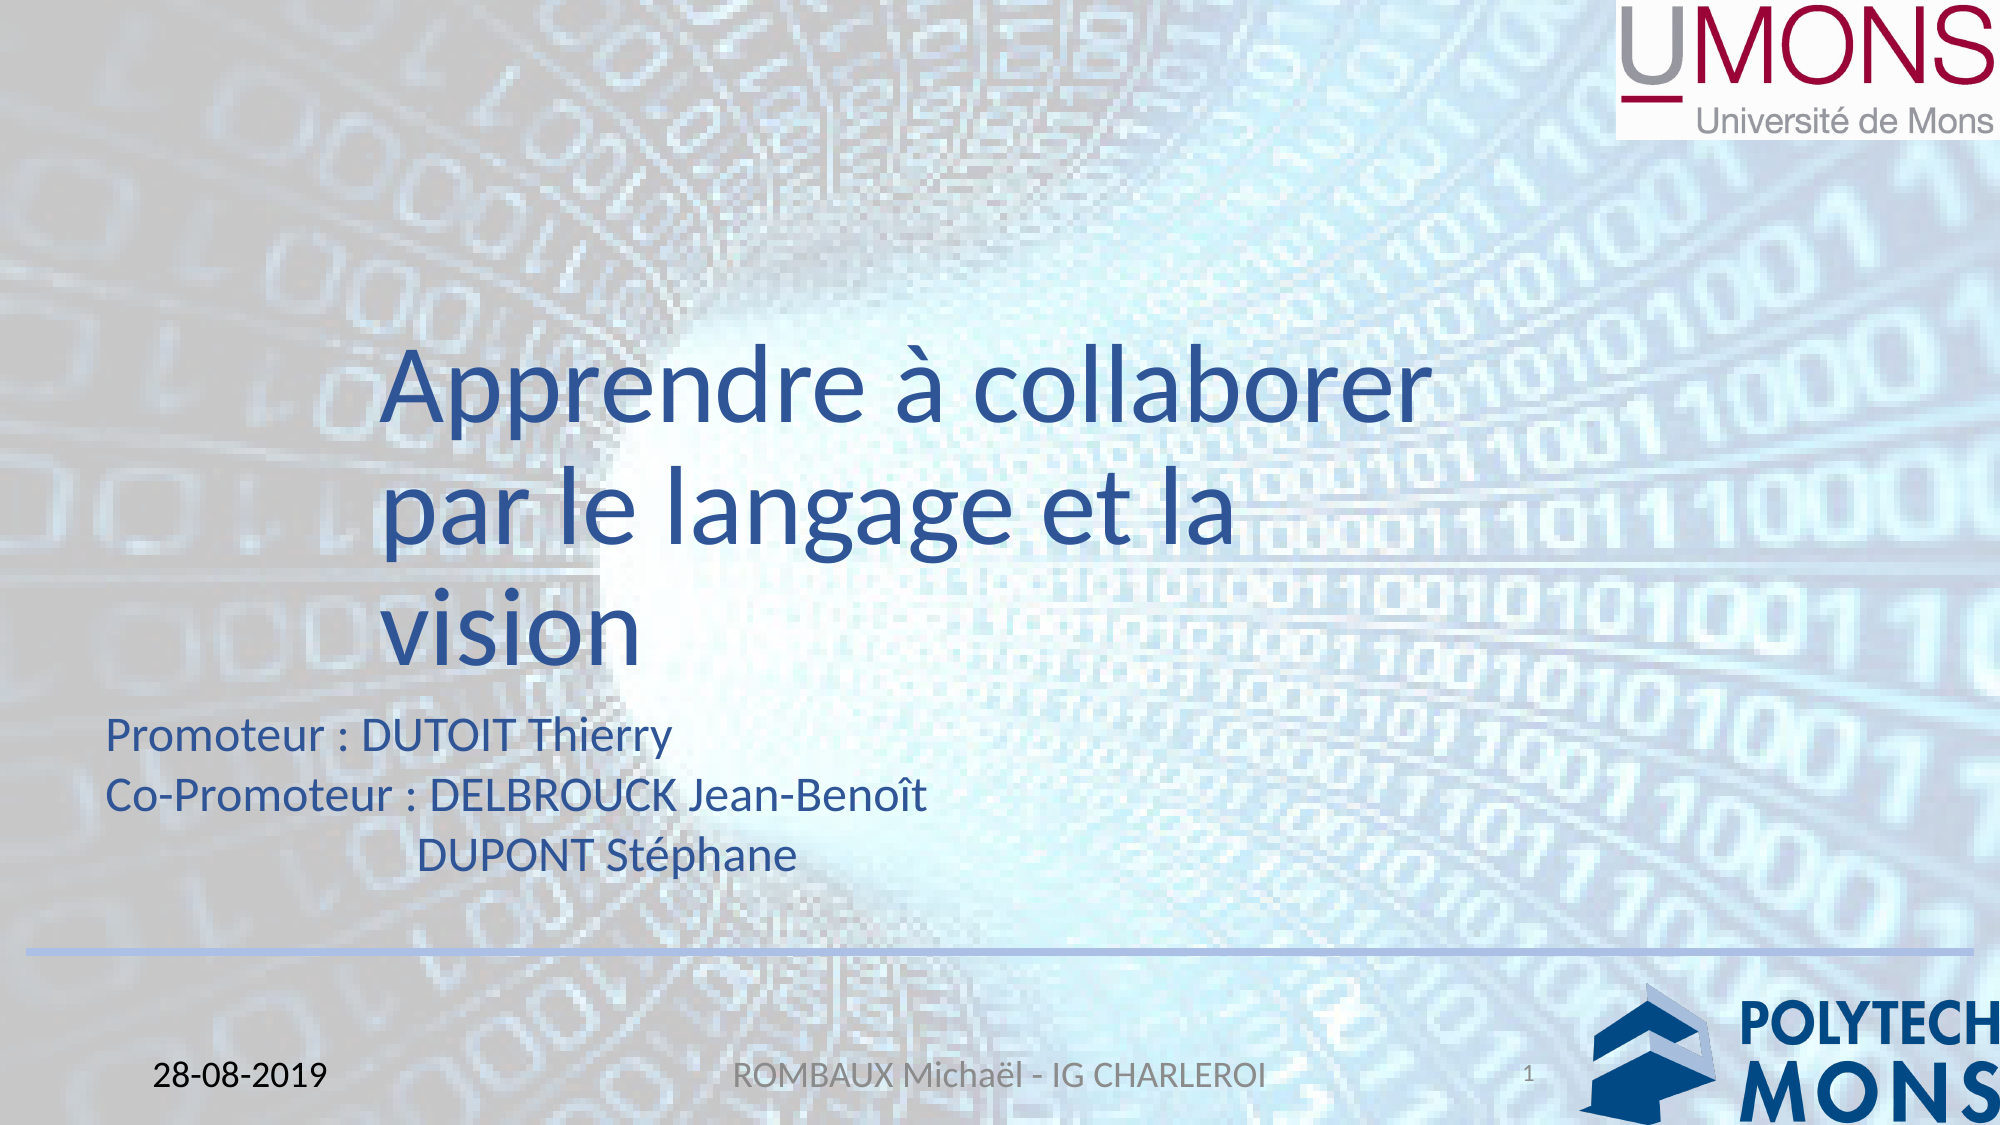

# Apprendre à collaborer par le langage et la vision
Promoteur : DUTOIT Thierry
Co-Promoteur : DELBROUCK Jean-Benoît
	           	 DUPONT Stéphane
1
28-08-2019
ROMBAUX Michaël - IG CHARLEROI